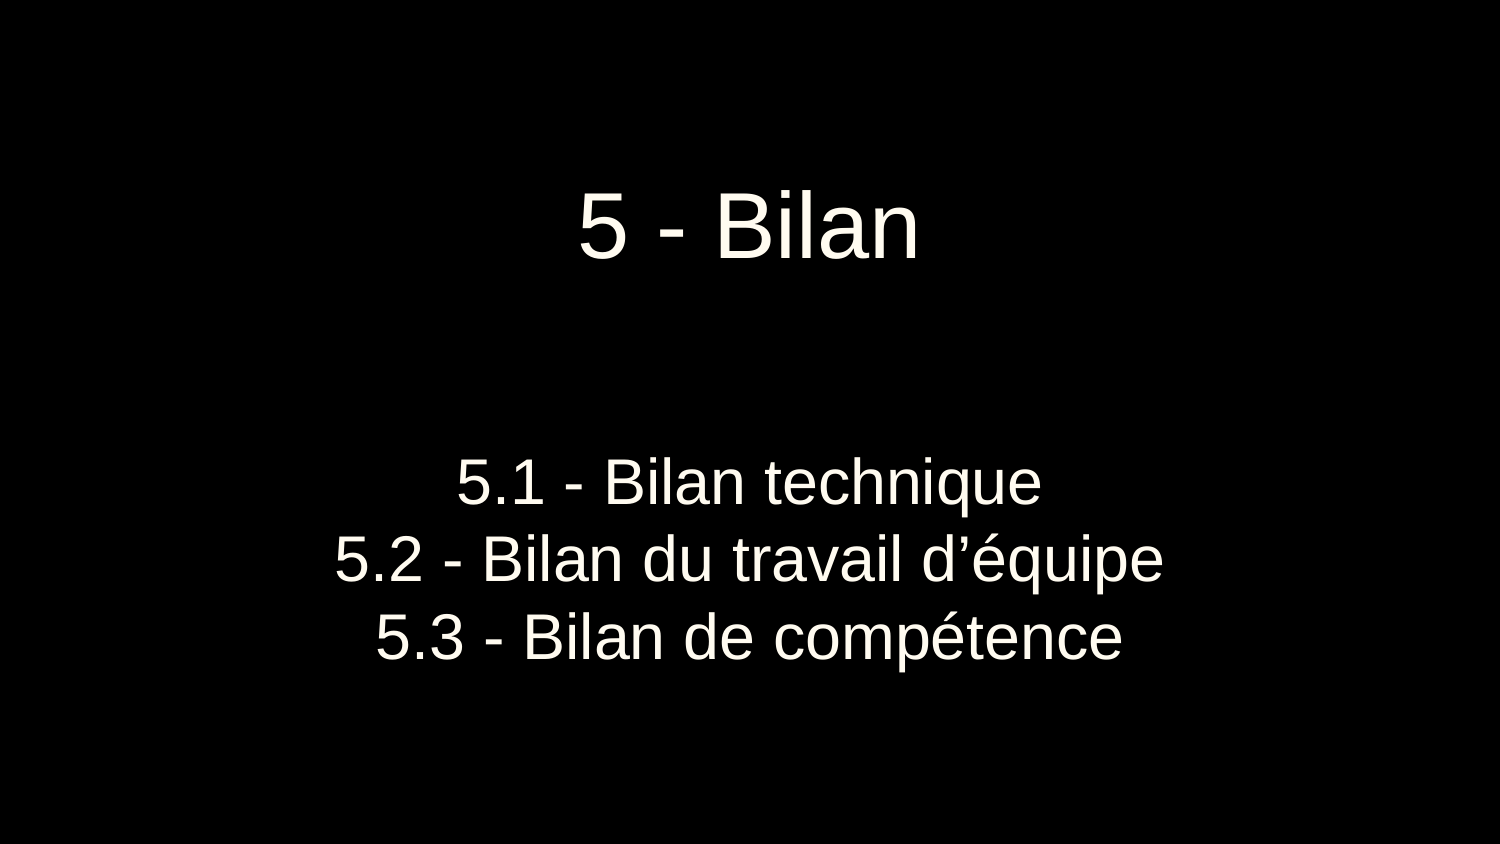

# 5 - Bilan

5.1 - Bilan technique
5.2 - Bilan du travail d’équipe
5.3 - Bilan de compétence